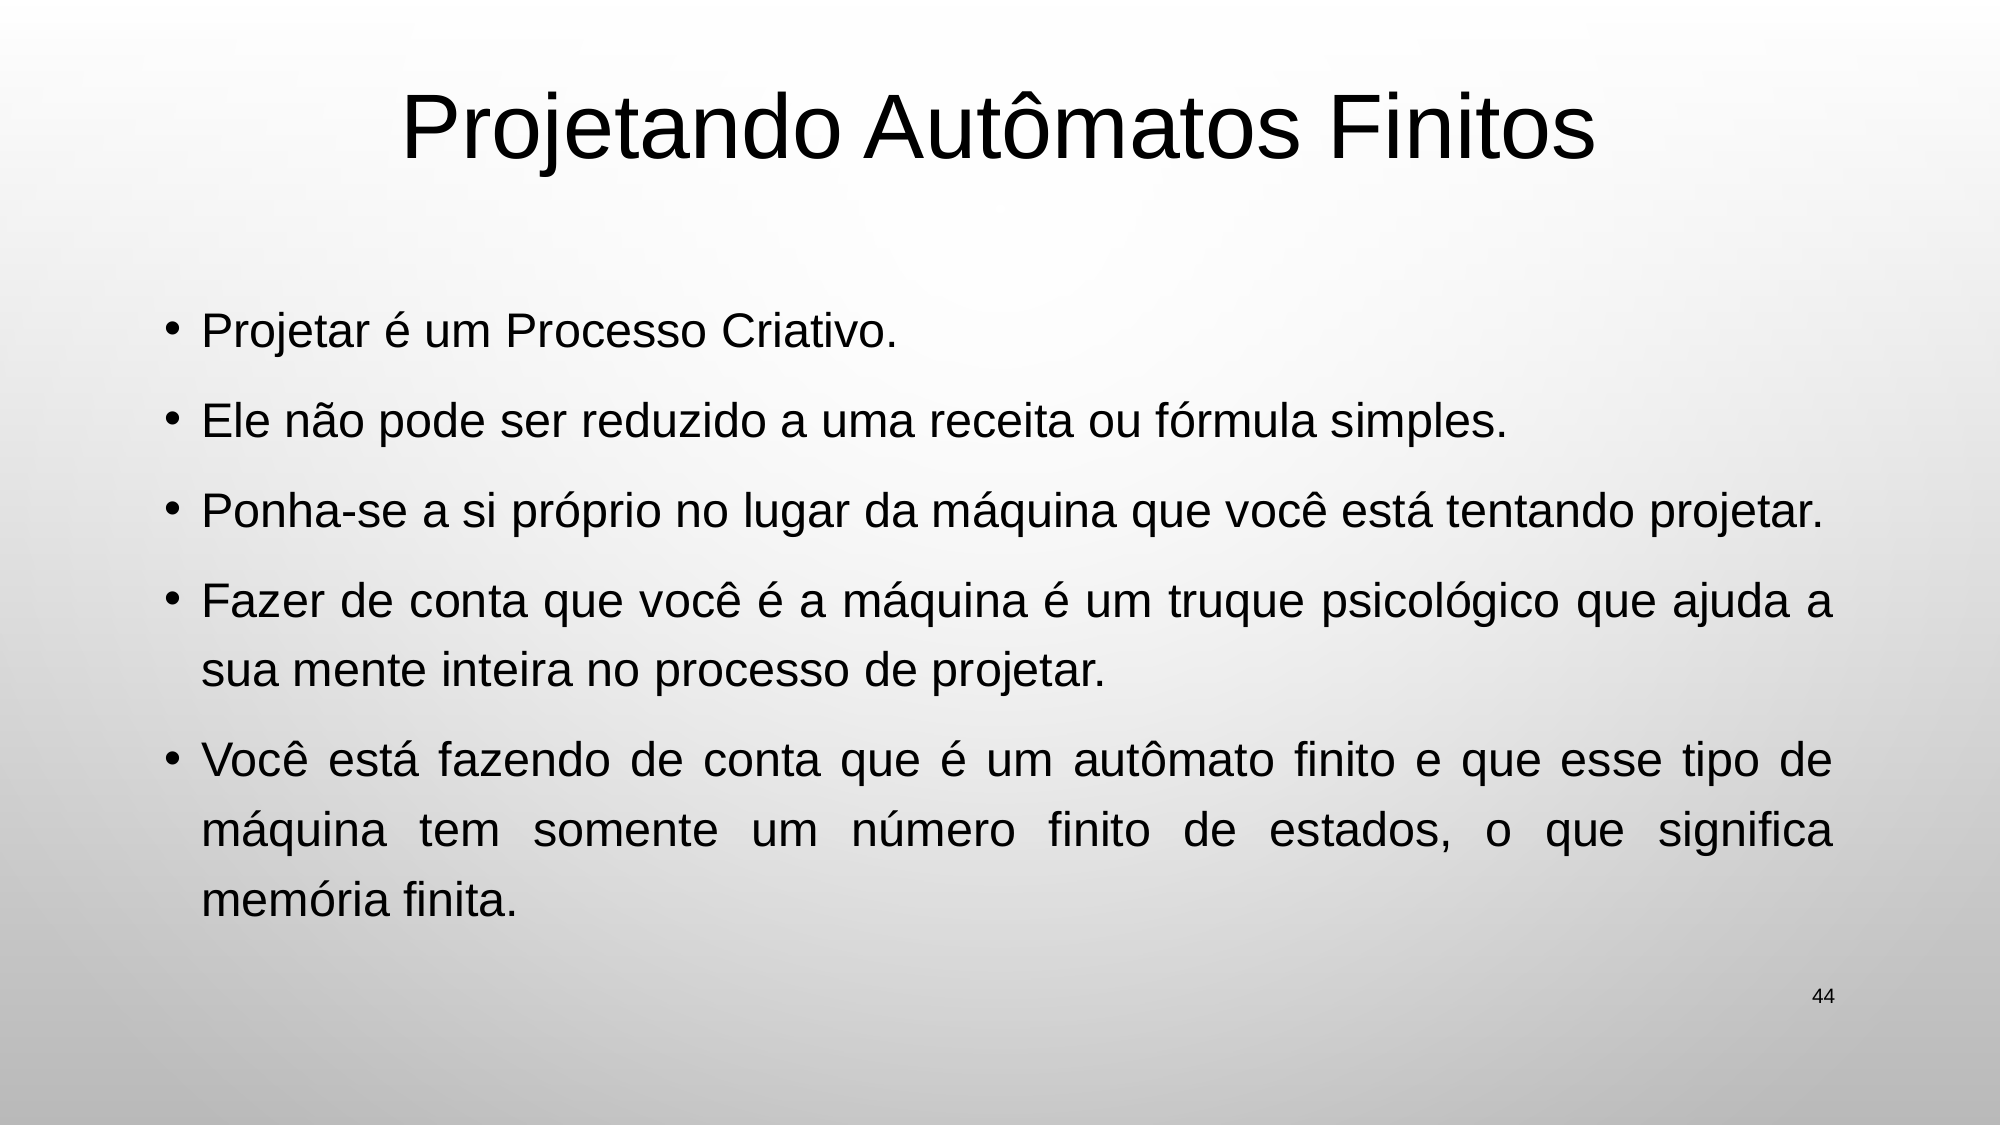

# Projetando Autômatos Finitos

Projetar é um Processo Criativo.
Ele não pode ser reduzido a uma receita ou fórmula simples.
Ponha-se a si próprio no lugar da máquina que você está tentando projetar.
Fazer de conta que você é a máquina é um truque psicológico que ajuda a sua mente inteira no processo de projetar.
Você está fazendo de conta que é um autômato finito e que esse tipo de máquina tem somente um número finito de estados, o que significa memória finita.
44